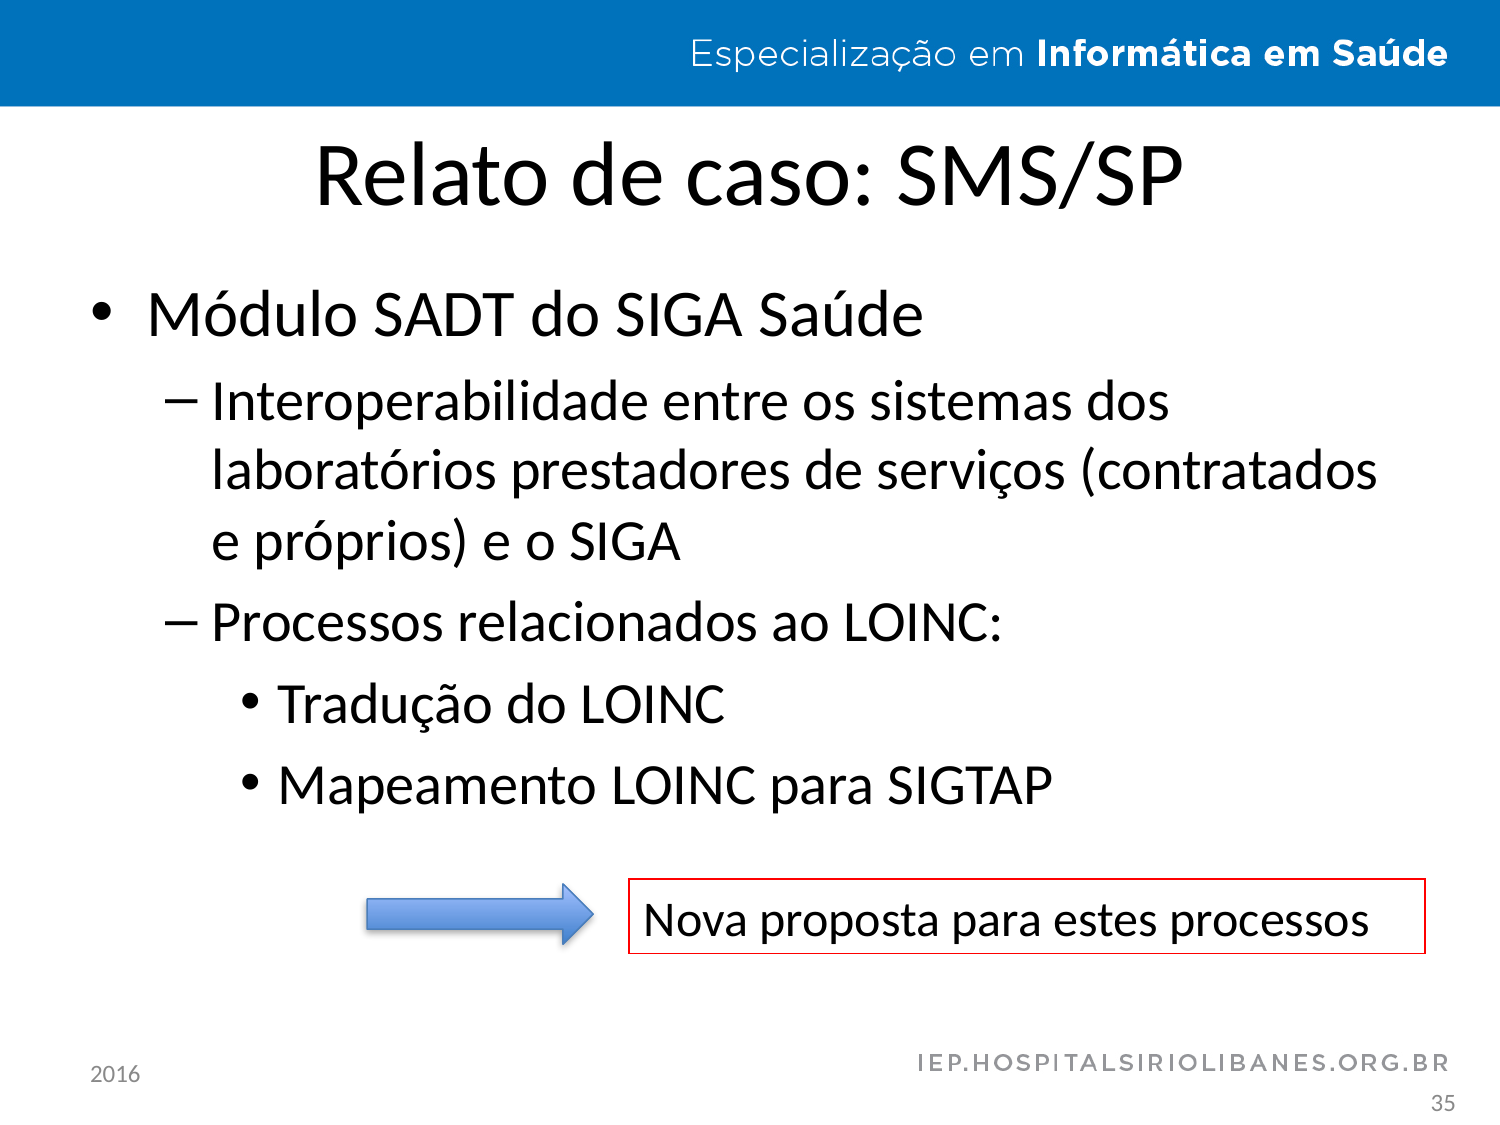

# Relato de caso: SMS/SP
Módulo SADT do SIGA Saúde
Interoperabilidade entre os sistemas dos laboratórios prestadores de serviços (contratados e próprios) e o SIGA
Processos relacionados ao LOINC:
Tradução do LOINC
Mapeamento LOINC para SIGTAP
Nova proposta para estes processos

2016
35